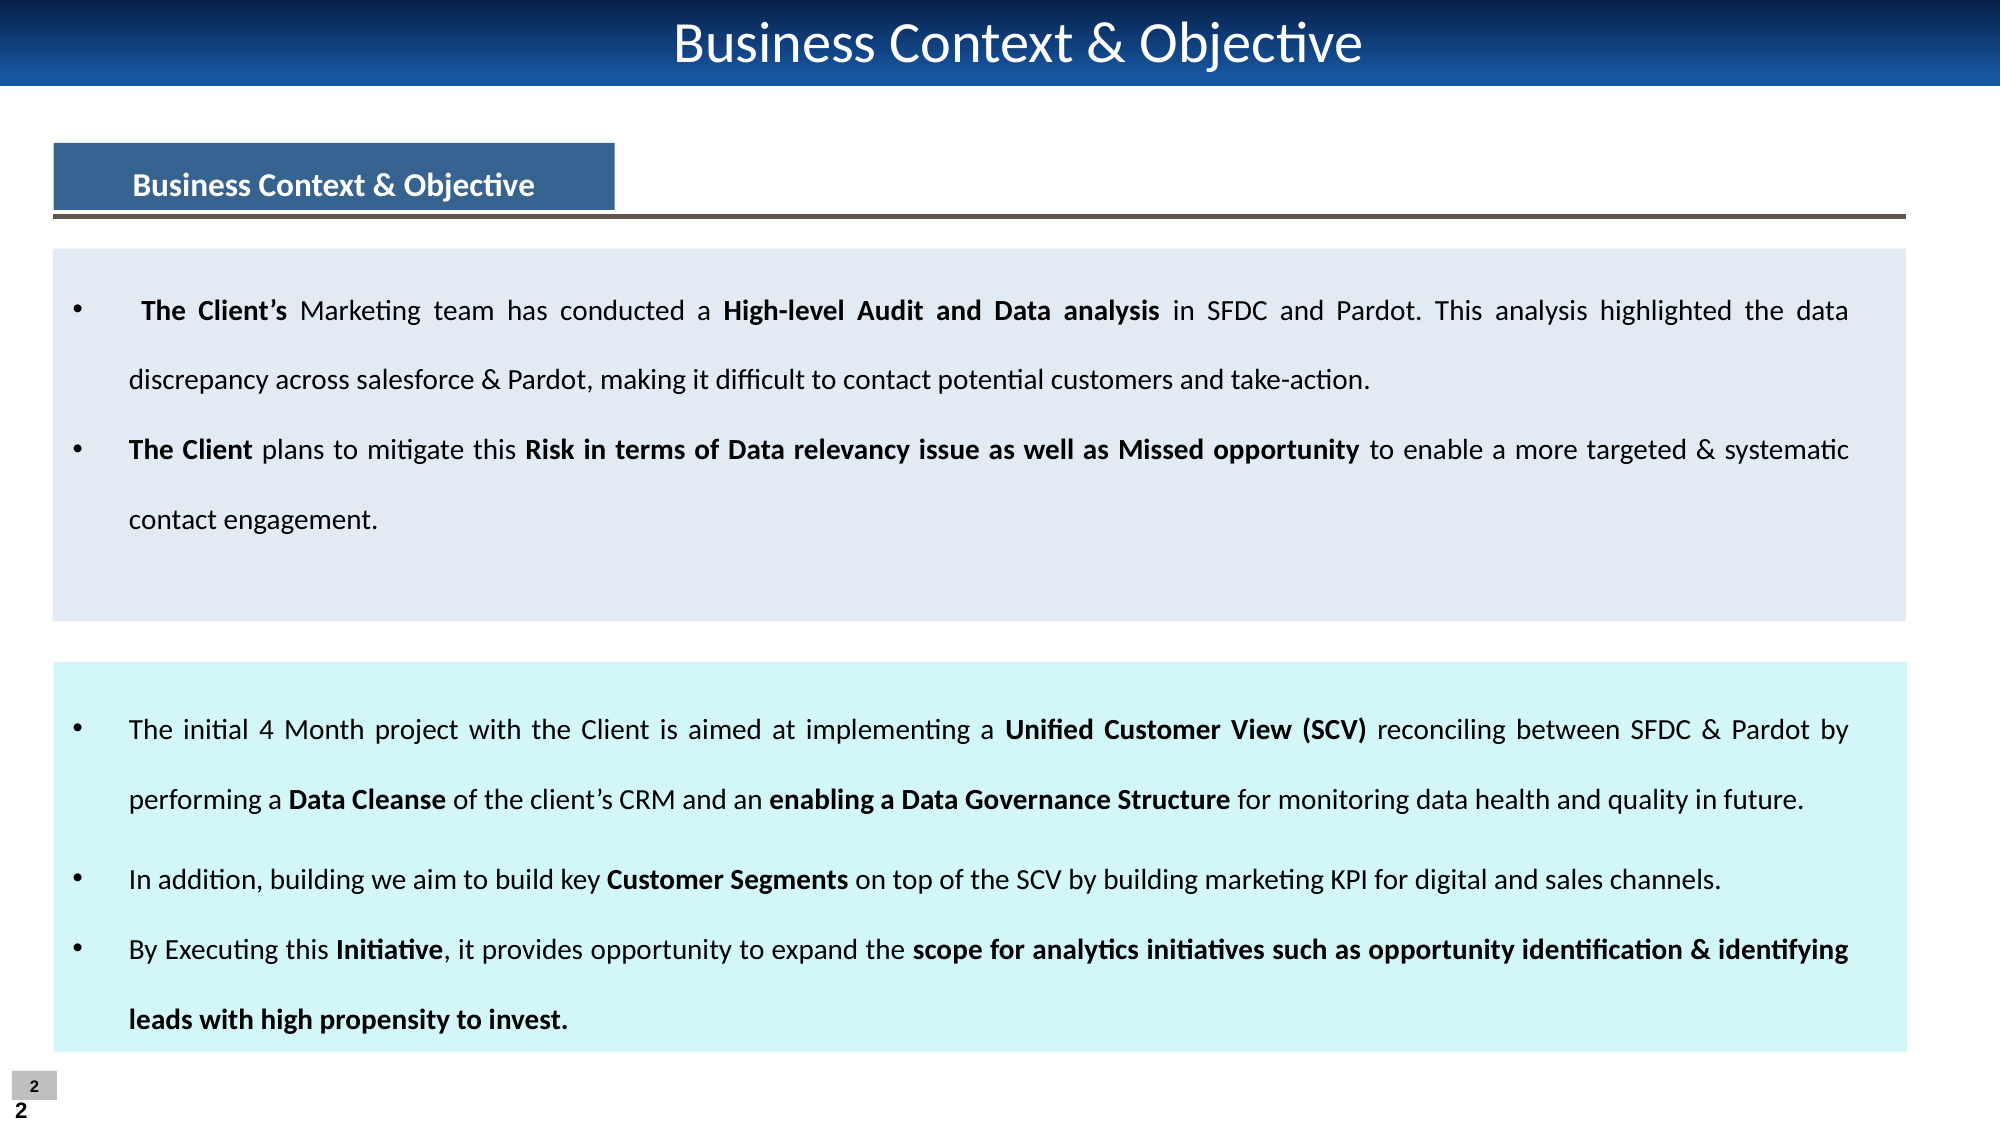

# Business Context & Objective
Business Context & Objective

 The Client’s Marketing team has conducted a High-level Audit and Data analysis in SFDC and Pardot. This analysis highlighted the data discrepancy across salesforce & Pardot, making it difficult to contact potential customers and take-action.
The Client plans to mitigate this Risk in terms of Data relevancy issue as well as Missed opportunity to enable a more targeted & systematic contact engagement.

The initial 4 Month project with the Client is aimed at implementing a Unified Customer View (SCV) reconciling between SFDC & Pardot by performing a Data Cleanse of the client’s CRM and an enabling a Data Governance Structure for monitoring data health and quality in future.

In addition, building we aim to build key Customer Segments on top of the SCV by building marketing KPI for digital and sales channels.
By Executing this Initiative, it provides opportunity to expand the scope for analytics initiatives such as opportunity identification & identifying leads with high propensity to invest.